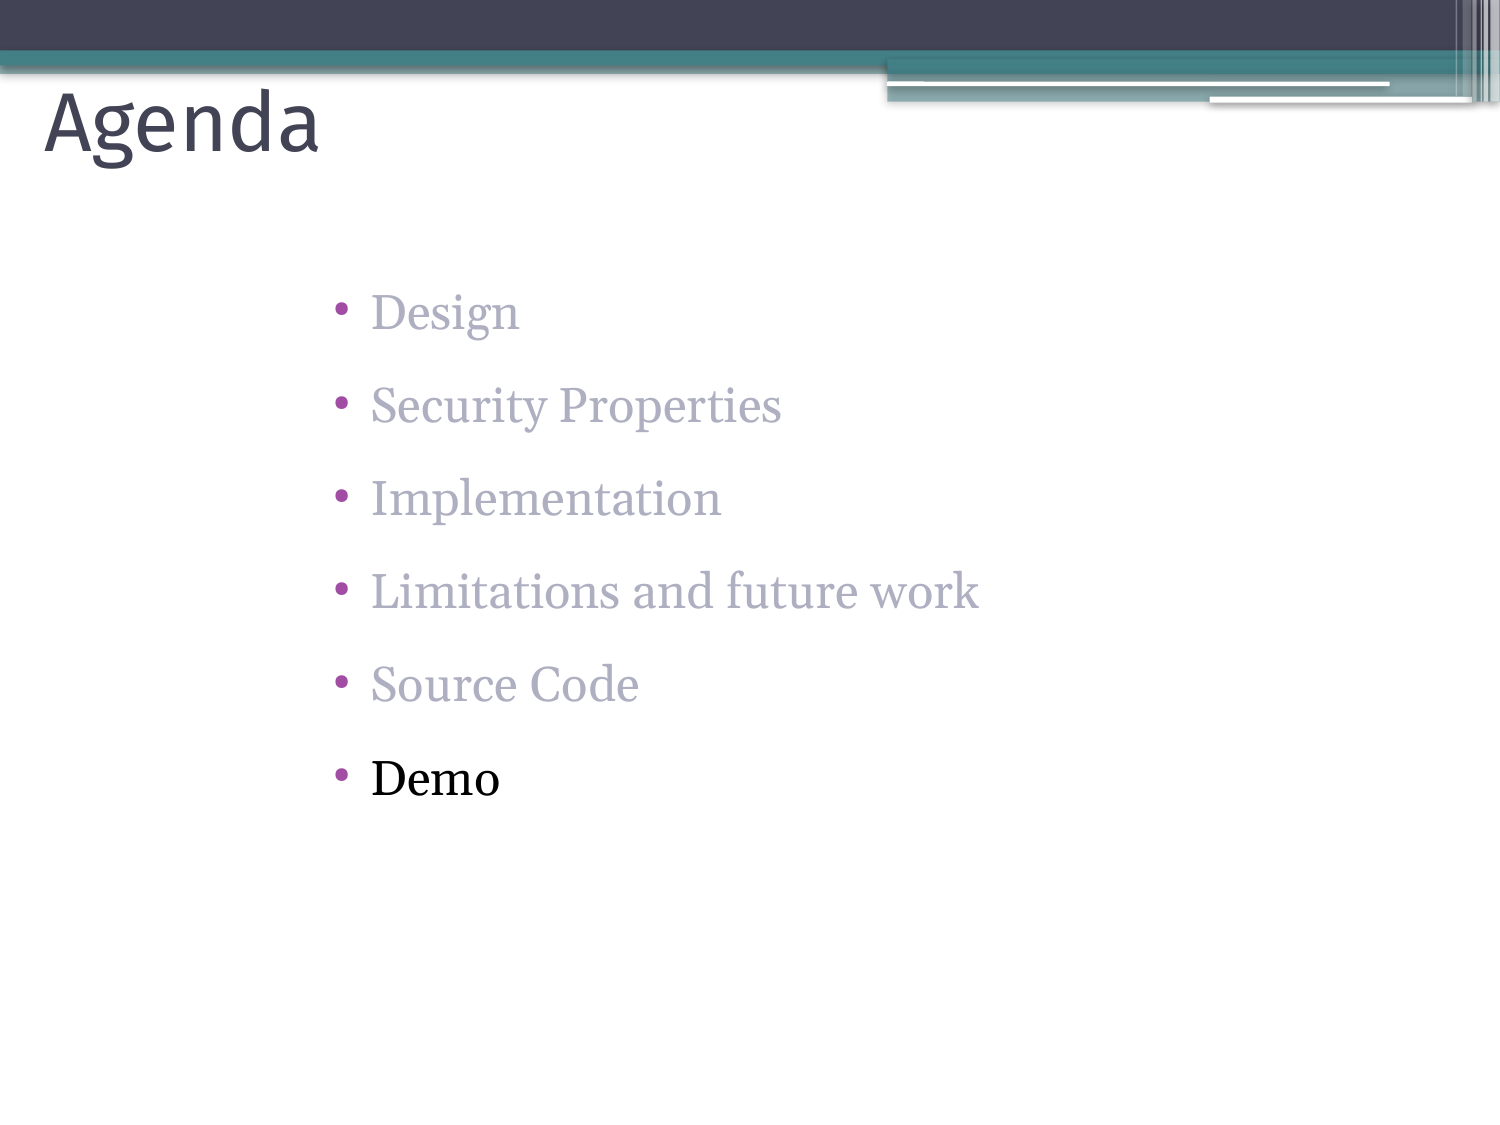

# Agenda
Design
Security Properties
Implementation
Limitations and future work
Source Code
Demo